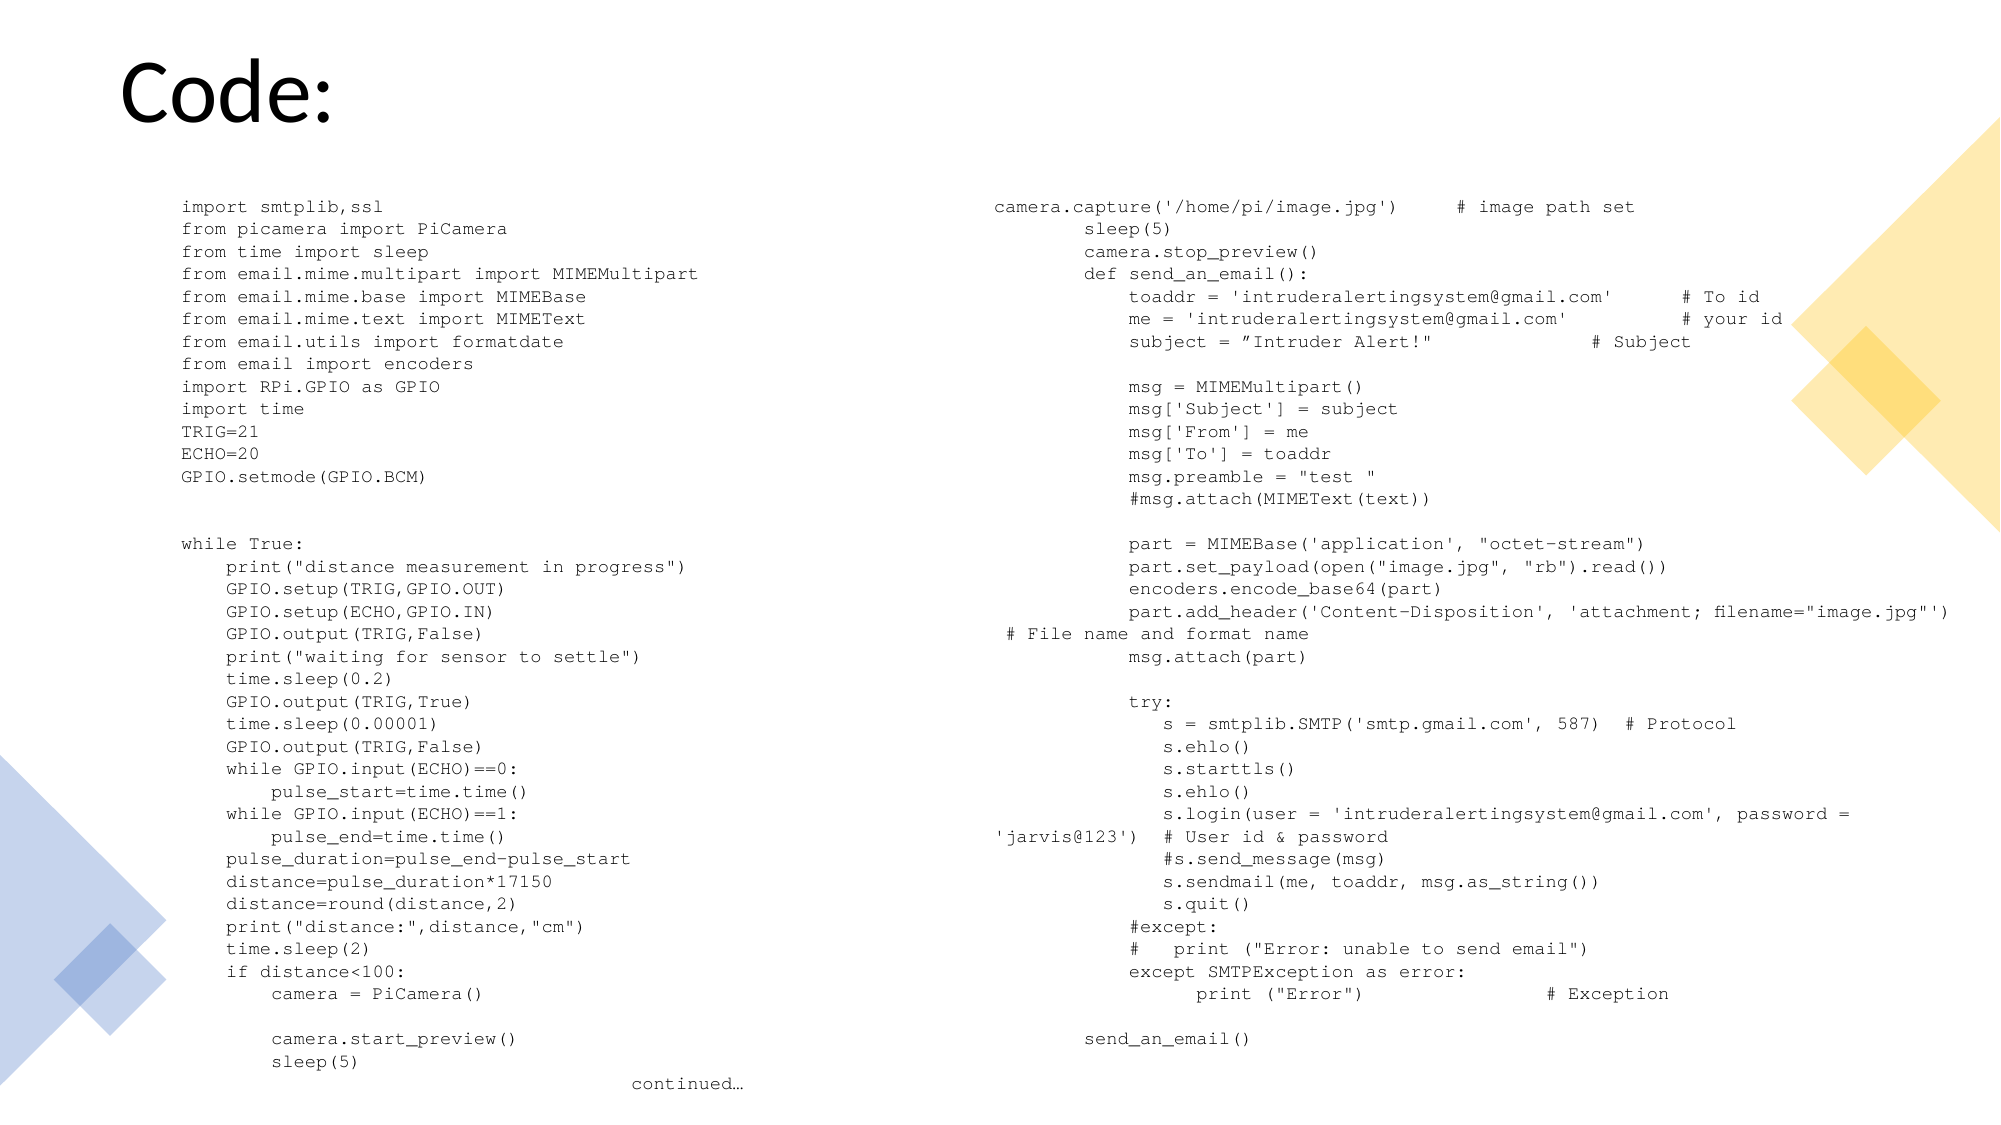

# Code:
import smtplib,ssl
from picamera import PiCamera
from time import sleep
from email.mime.multipart import MIMEMultipart
from email.mime.base import MIMEBase
from email.mime.text import MIMEText
from email.utils import formatdate
from email import encoders
import RPi.GPIO as GPIO
import time
TRIG=21
ECHO=20
GPIO.setmode(GPIO.BCM)

while True:
    print("distance measurement in progress")
    GPIO.setup(TRIG,GPIO.OUT)
    GPIO.setup(ECHO,GPIO.IN)
    GPIO.output(TRIG,False)
    print("waiting for sensor to settle")
    time.sleep(0.2)
    GPIO.output(TRIG,True)
    time.sleep(0.00001)
    GPIO.output(TRIG,False)
    while GPIO.input(ECHO)==0:
        pulse_start=time.time()
    while GPIO.input(ECHO)==1:
        pulse_end=time.time()
    pulse_duration=pulse_end-pulse_start
    distance=pulse_duration*17150
    distance=round(distance,2)
    print("distance:",distance,"cm")
    time.sleep(2)
    if distance<100:
        camera = PiCamera()

        camera.start_preview()
        sleep(5)
			continued…

camera.capture('/home/pi/image.jpg')     # image path set
        sleep(5)
        camera.stop_preview()
        def send_an_email():
            toaddr = 'intruderalertingsystem@gmail.com'      # To id
            me = 'intruderalertingsystem@gmail.com'          # your id
            subject = ”Intruder Alert!"              # Subject

            msg = MIMEMultipart()
            msg['Subject'] = subject
            msg['From'] = me
            msg['To'] = toaddr
            msg.preamble = "test "
            #msg.attach(MIMEText(text))

            part = MIMEBase('application', "octet-stream")
            part.set_payload(open("image.jpg", "rb").read())
            encoders.encode_base64(part)
            part.add_header('Content-Disposition', 'attachment; filename="image.jpg"')   # File name and format name
            msg.attach(part)

            try:
               s = smtplib.SMTP('smtp.gmail.com', 587)  # Protocol
               s.ehlo()
               s.starttls()
               s.ehlo()
               s.login(user = 'intruderalertingsystem@gmail.com', password = 'jarvis@123')  # User id & password
               #s.send_message(msg)
               s.sendmail(me, toaddr, msg.as_string())
               s.quit()
            #except:
            #   print ("Error: unable to send email")
            except SMTPException as error:
                  print ("Error")                # Exception

        send_an_email()